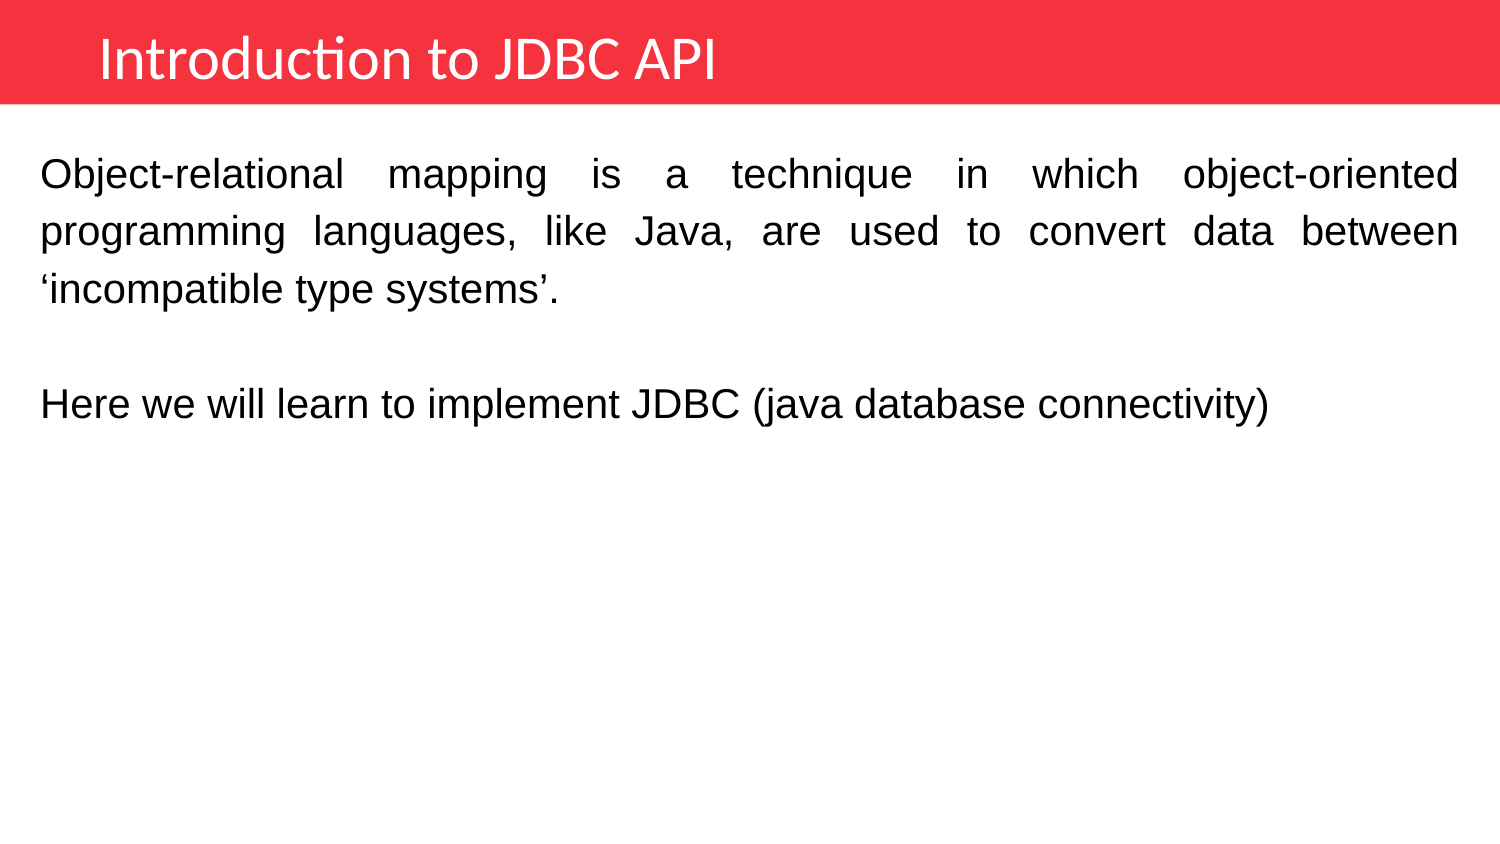

Introduction to JDBC API

Object-relational mapping is a technique in which object-oriented programming languages, like Java, are used to convert data between ‘incompatible type systems’.

Here we will learn to implement JDBC (java database connectivity)